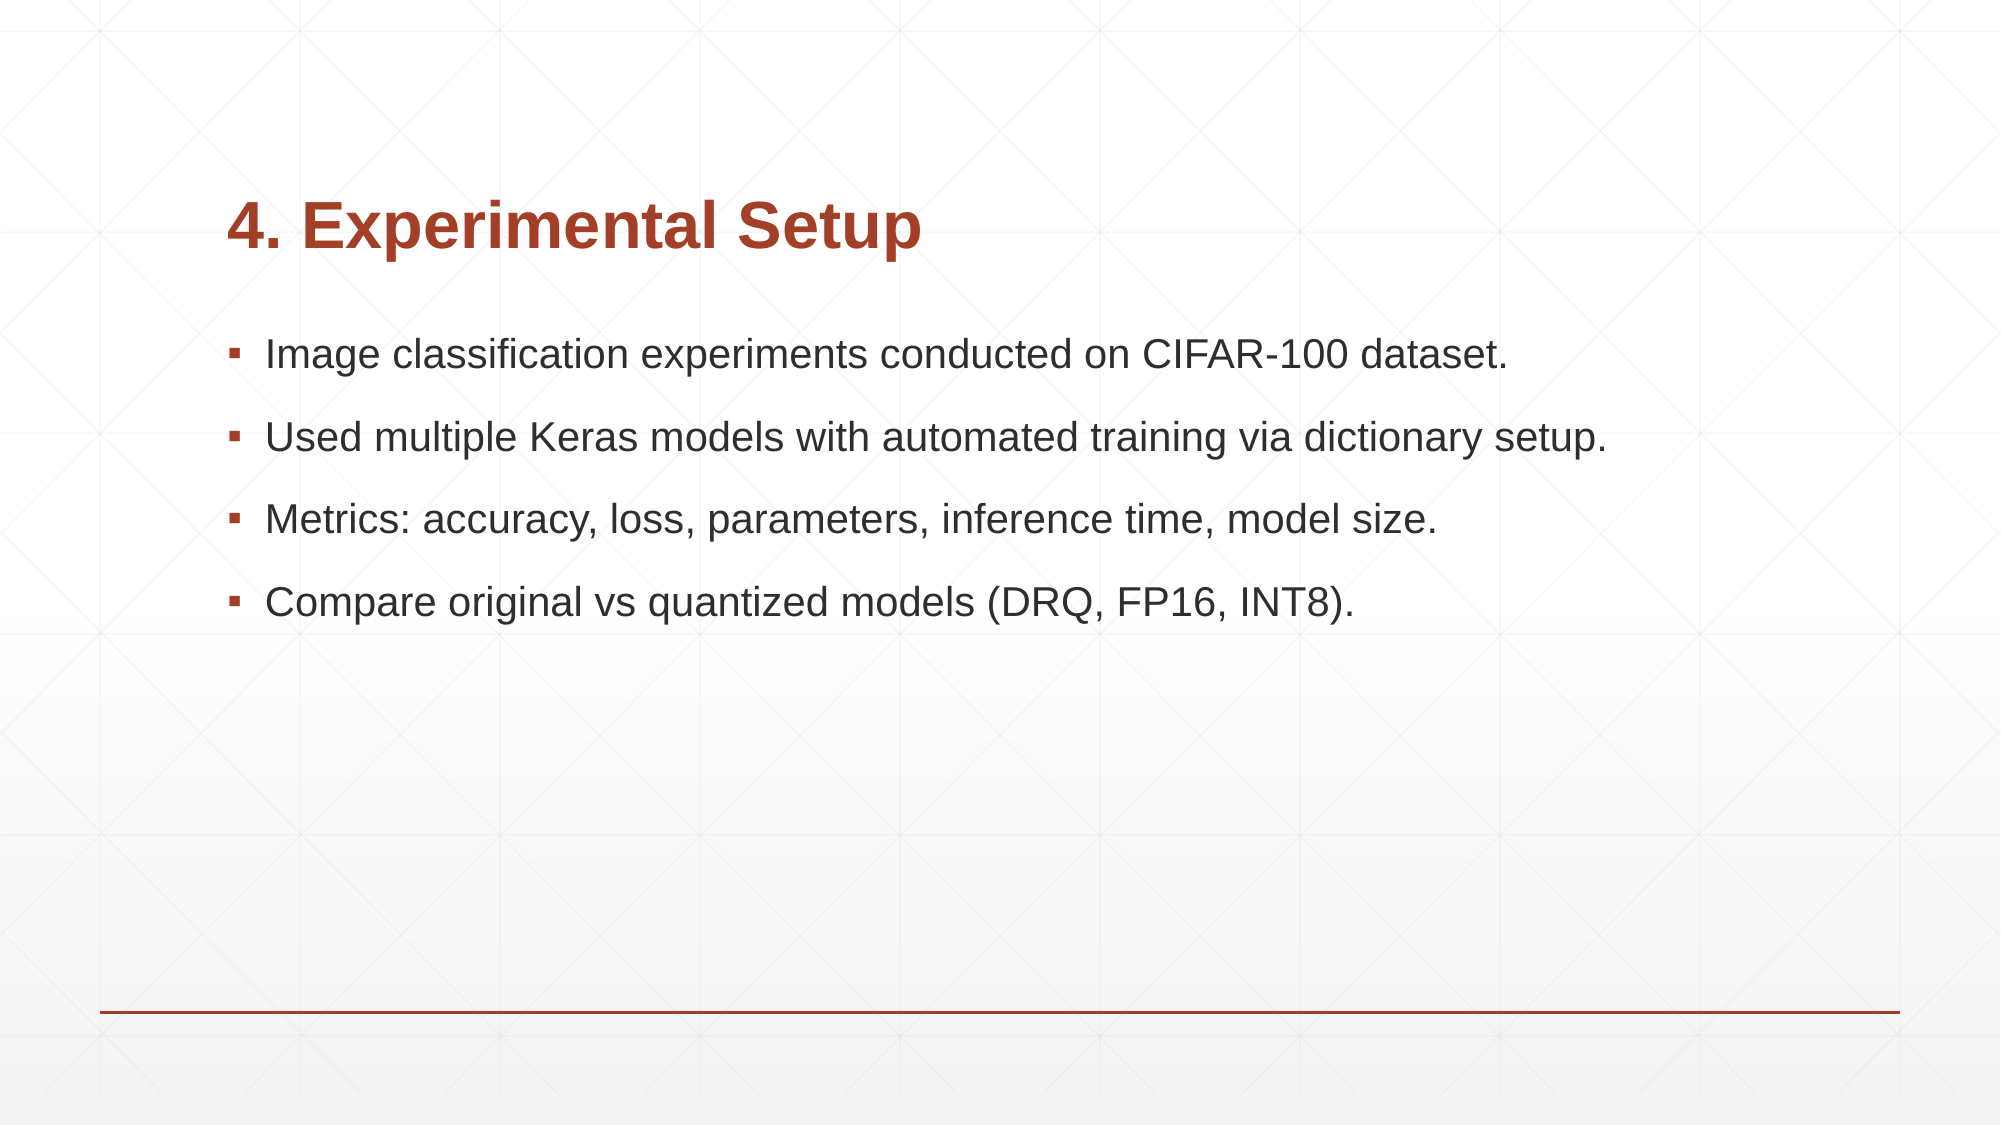

# 4. Experimental Setup
Image classification experiments conducted on CIFAR-100 dataset.
Used multiple Keras models with automated training via dictionary setup.
Metrics: accuracy, loss, parameters, inference time, model size.
Compare original vs quantized models (DRQ, FP16, INT8).